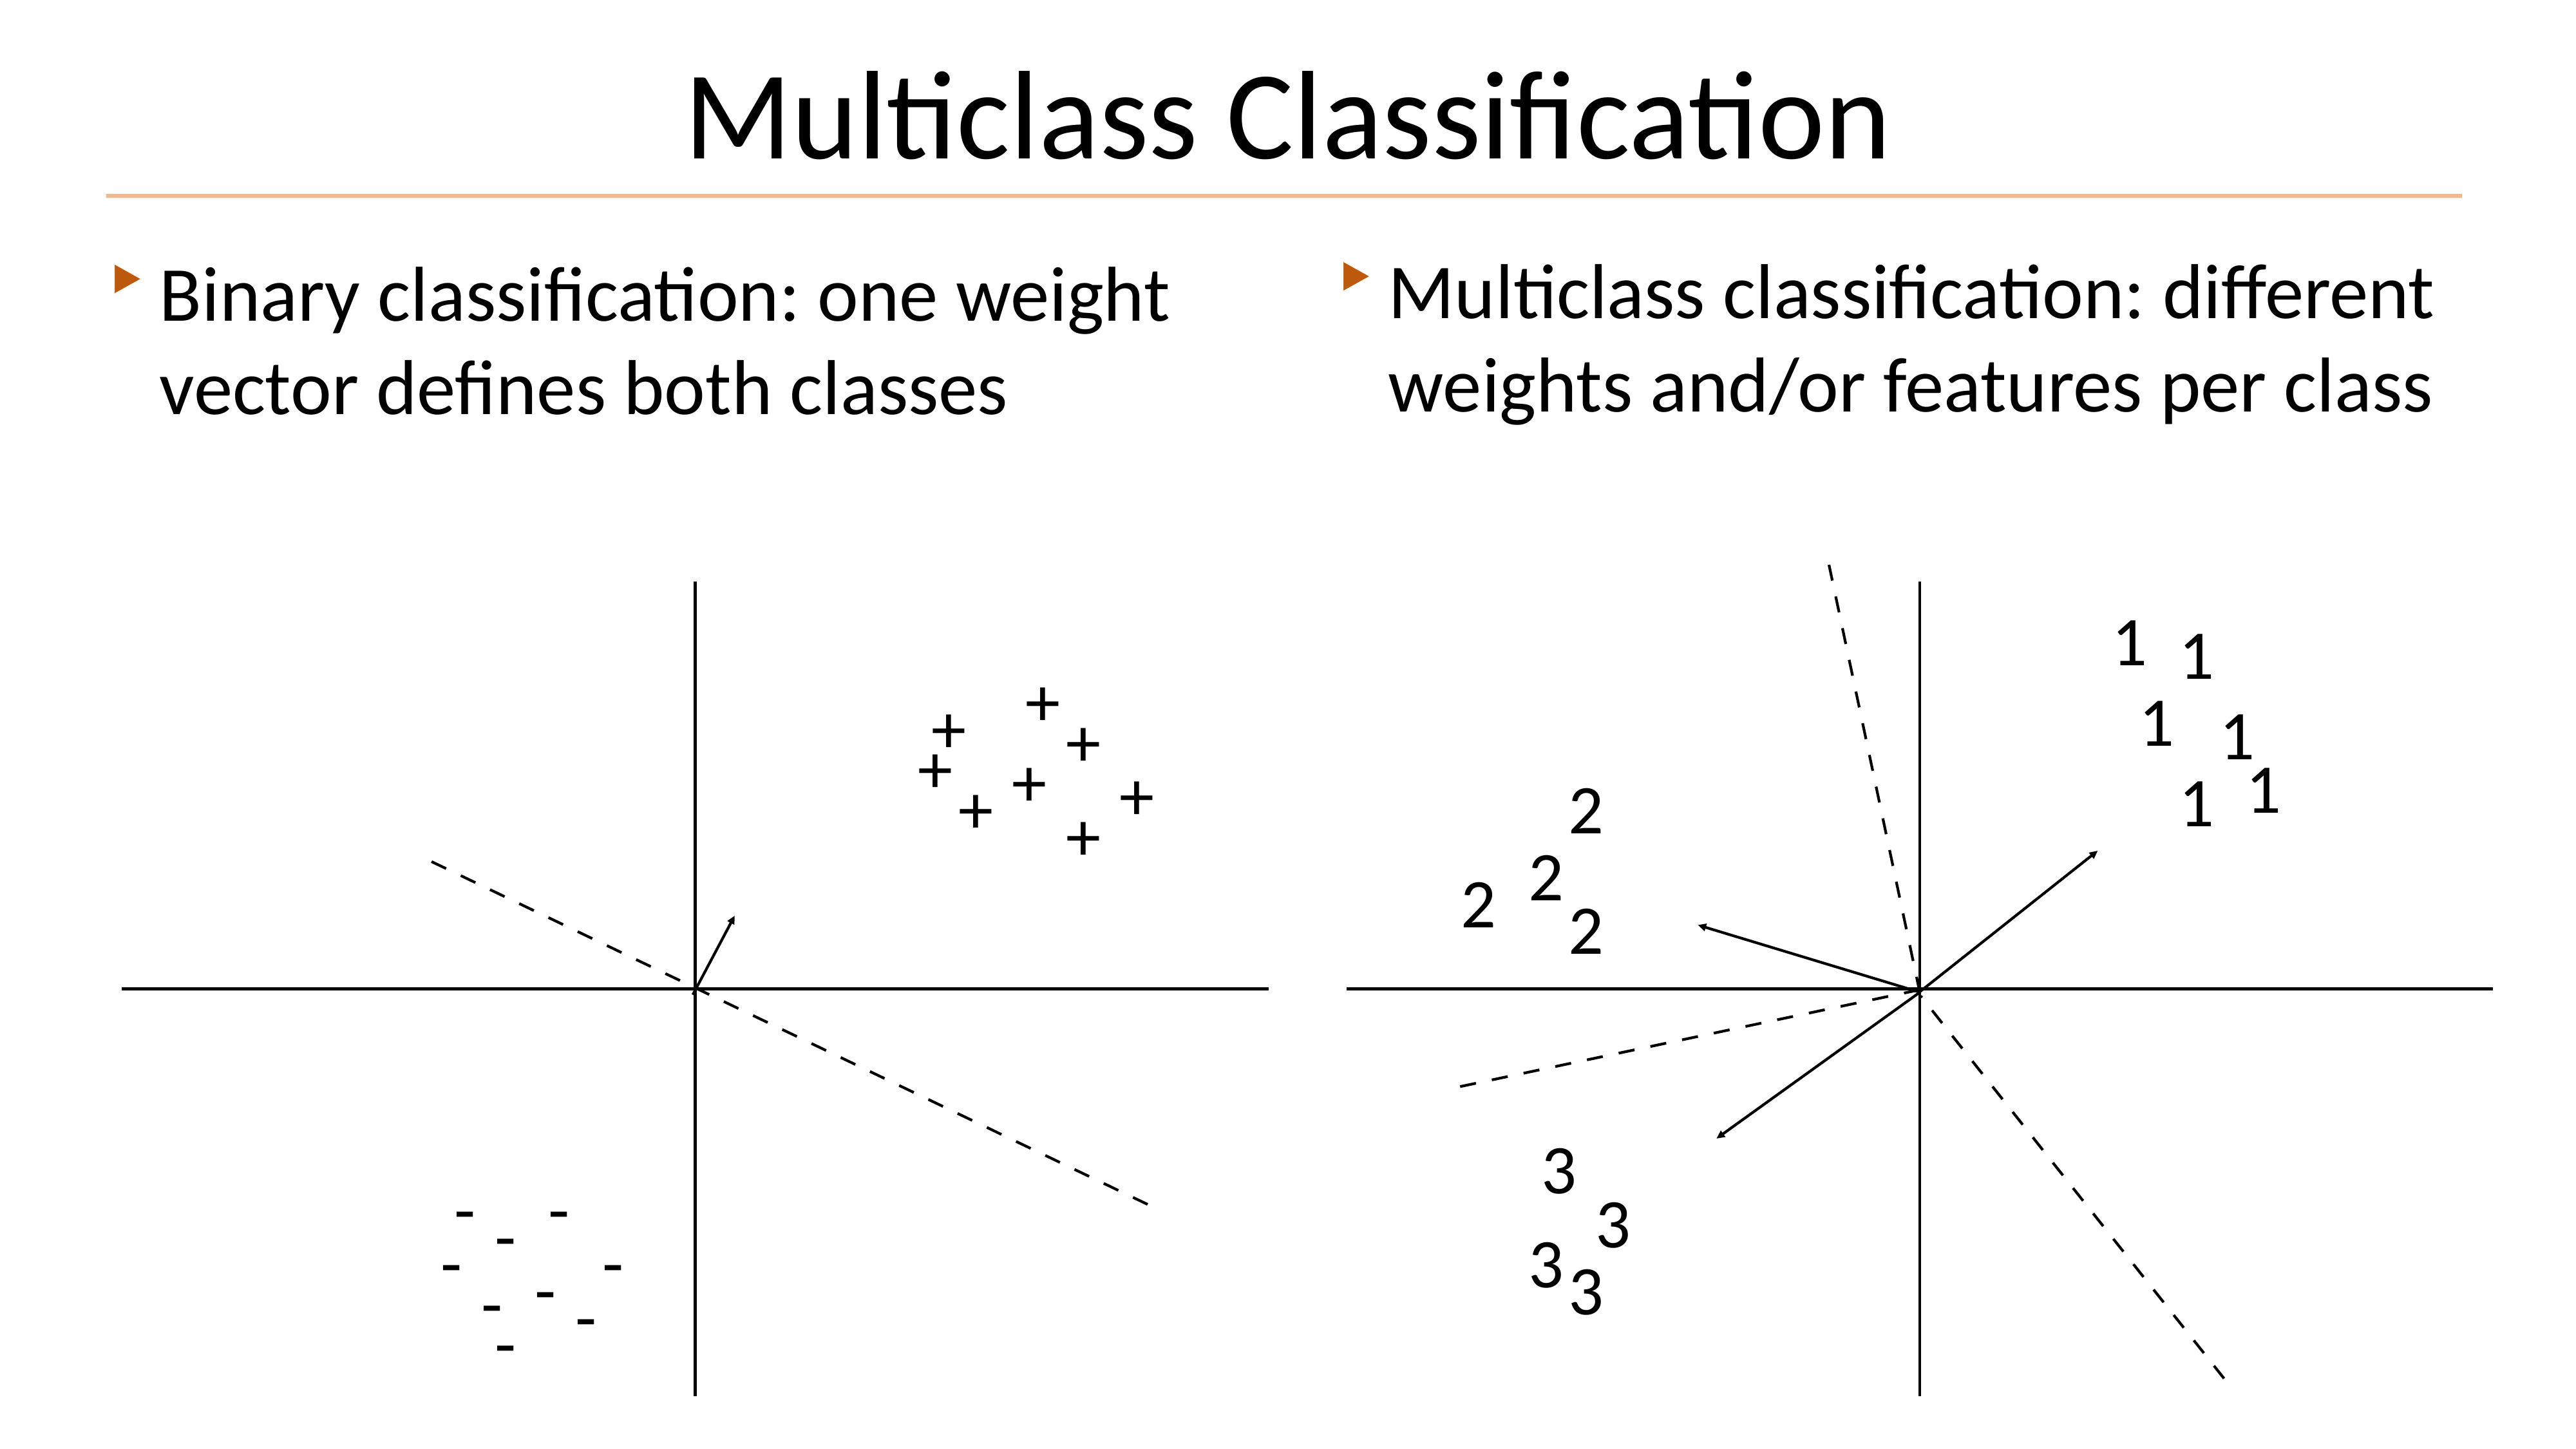

# Multiclass Classification
Multiclass classification: different weights and/or features per class
Binary classification: one weight vector defines both classes

1
1
+
1
+
1
+
+
+
1
+
1
+
2
+
2

2
2

3
-
-
3
-
-
-
3
-
3
-
-
-